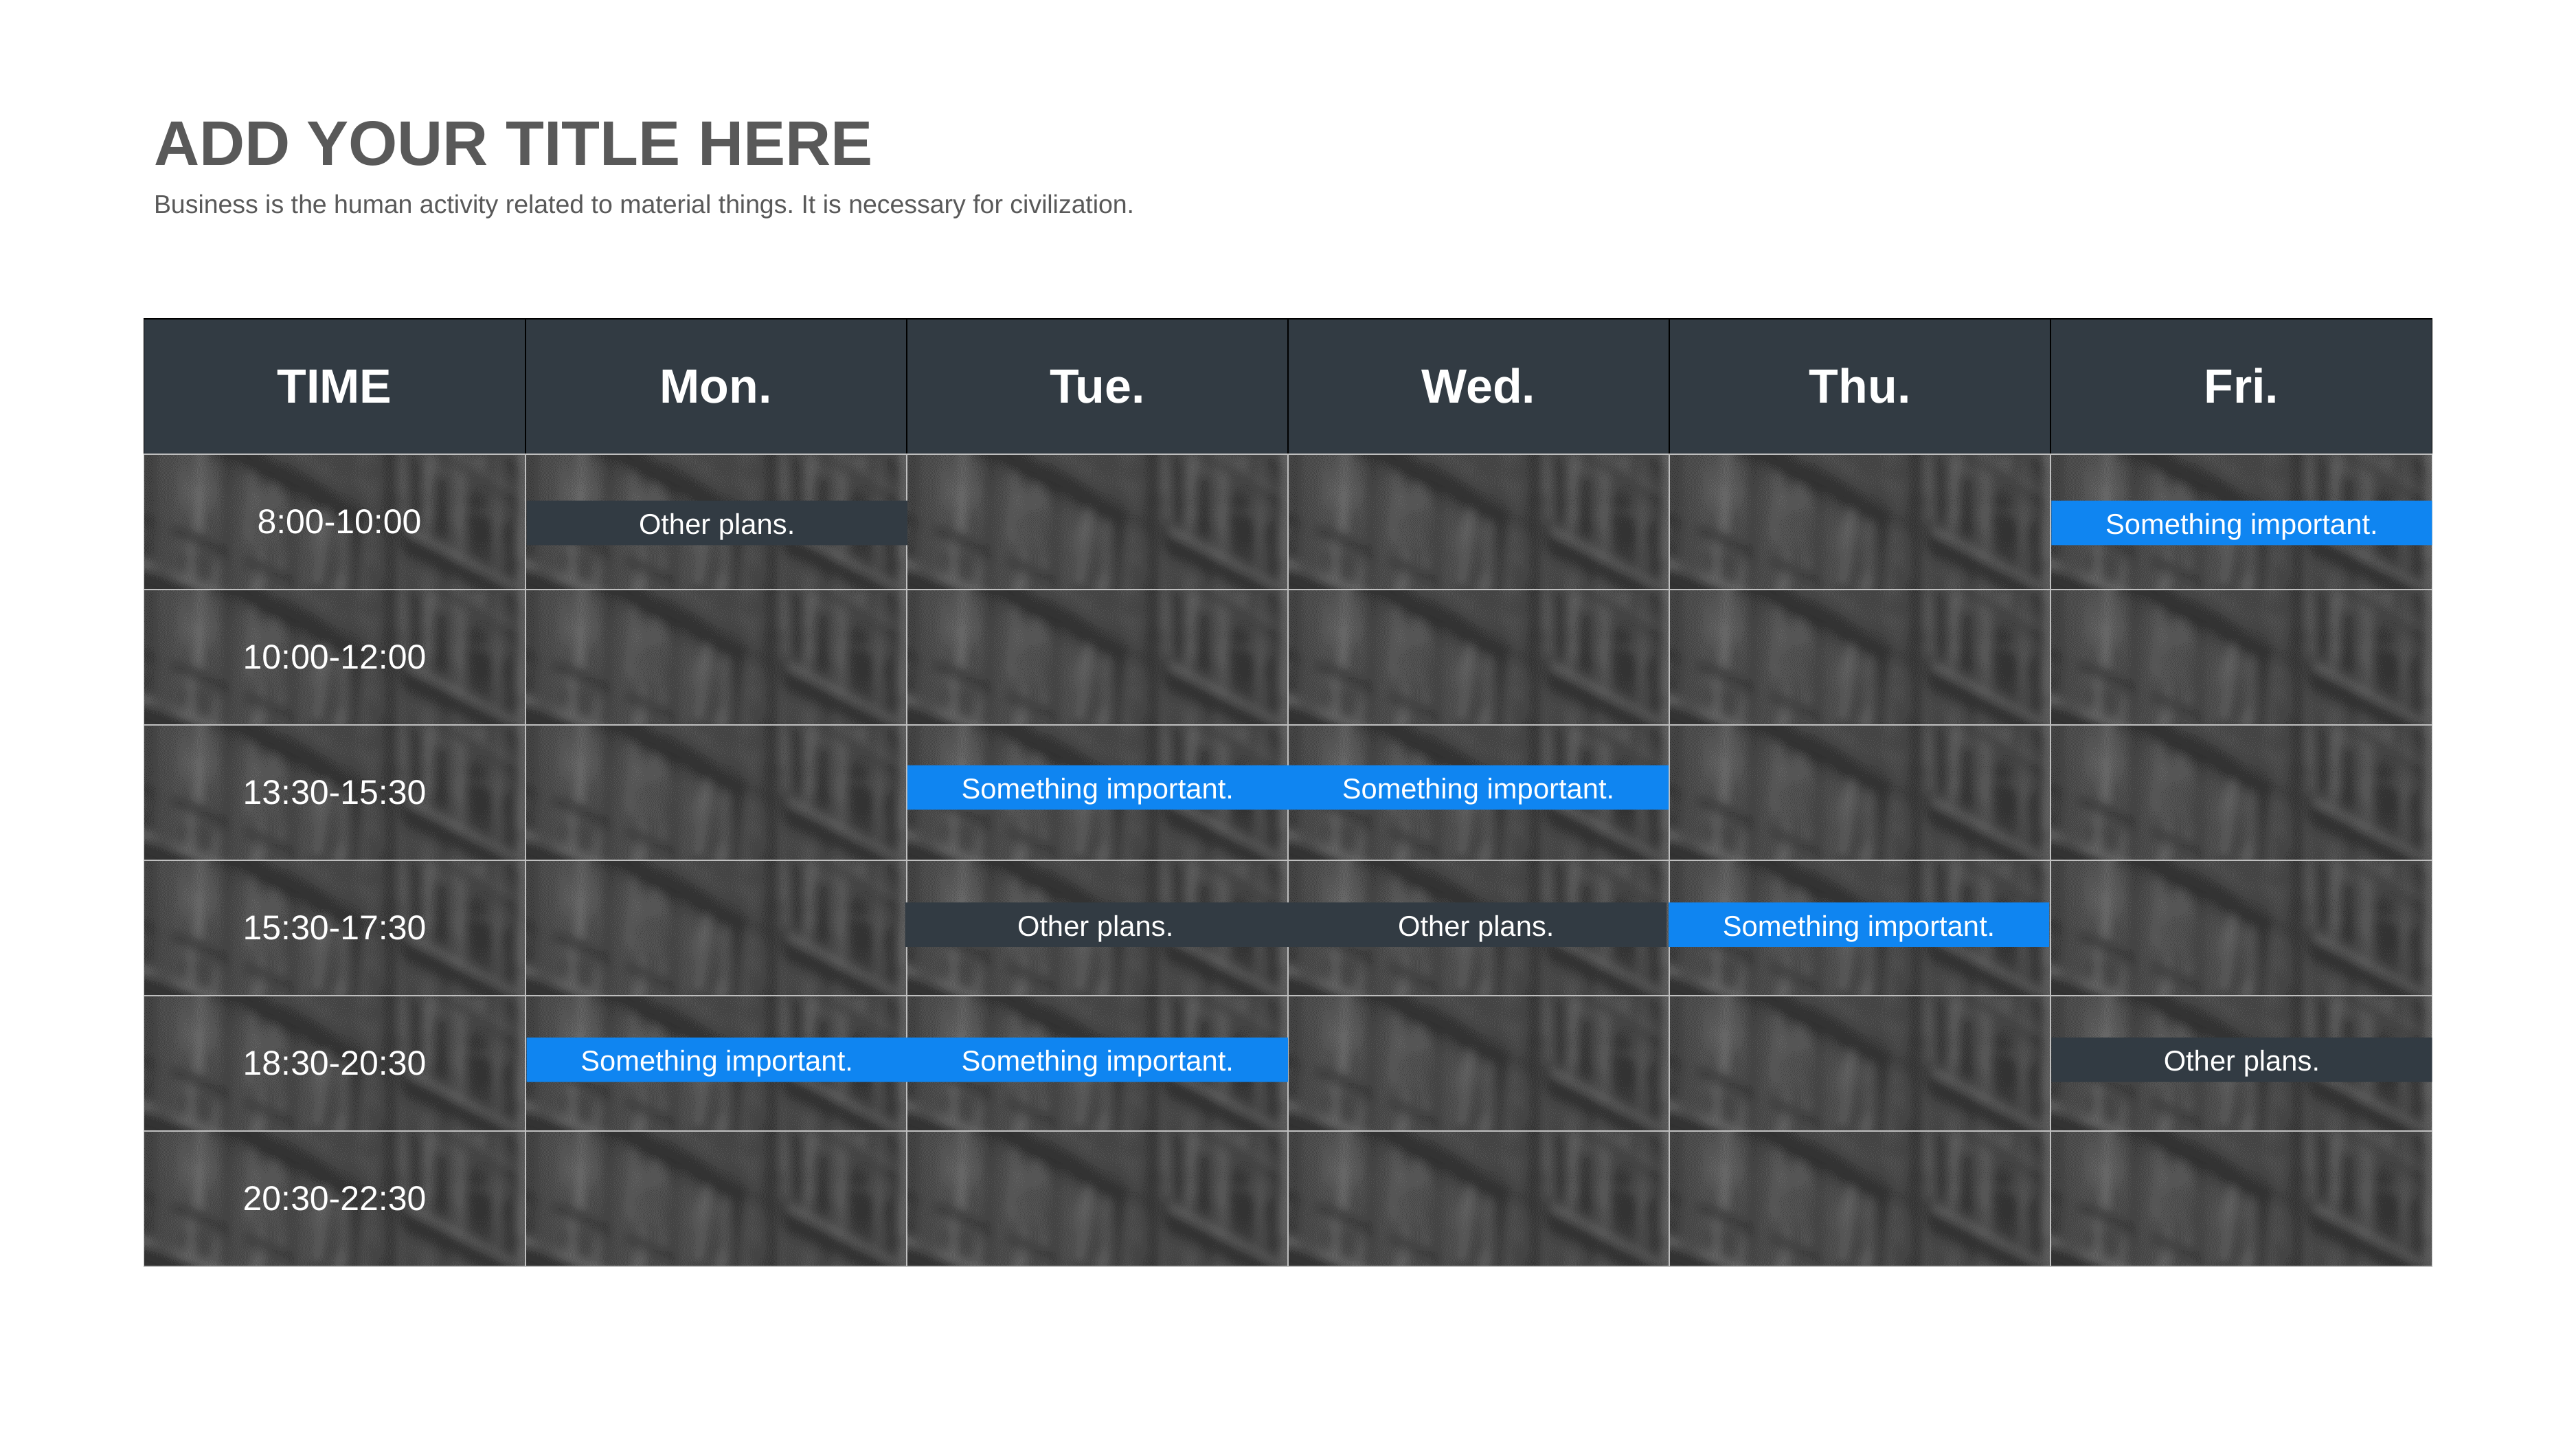

ADD YOUR TITLE HERE
Business is the human activity related to material things. It is necessary for civilization.
| TIME | Mon. | Tue. | Wed. | Thu. | Fri. |
| --- | --- | --- | --- | --- | --- |
| 8:00-10:00 |  |  |  |  |  |
| 10:00-12:00 |  |  |  |  |  |
| 13:30-15:30 |  |  |  |  |  |
| 15:30-17:30 |  |  |  |  |  |
| 18:30-20:30 |  |  |  |  |  |
| 20:30-22:30 |  |  |  |  |  |
Other plans.
Something important.
Something important.
Something important.
Other plans.
Other plans.
Something important.
Something important.
Something important.
Other plans.